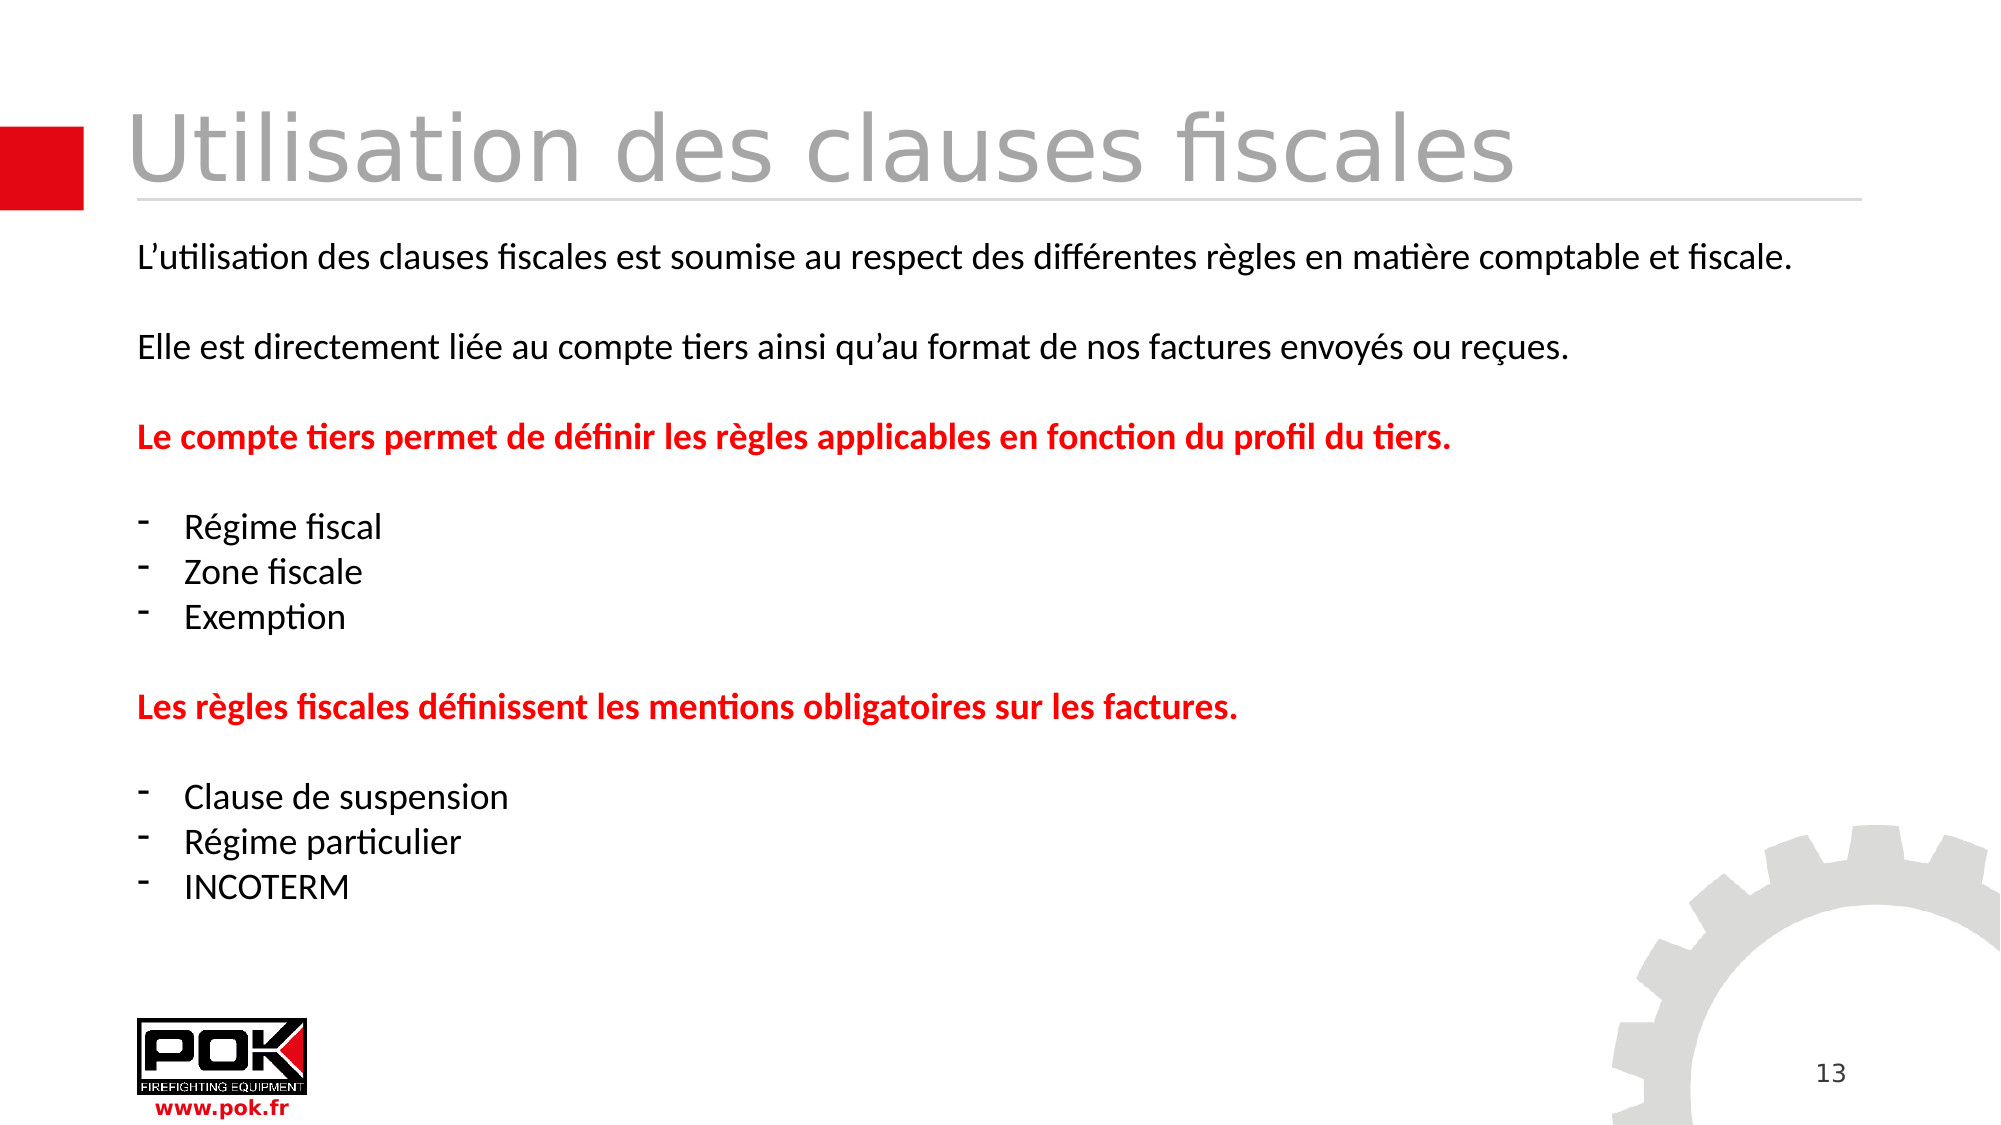

# Utilisation des clauses fiscales
L’utilisation des clauses fiscales est soumise au respect des différentes règles en matière comptable et fiscale.

Elle est directement liée au compte tiers ainsi qu’au format de nos factures envoyés ou reçues.

Le compte tiers permet de définir les règles applicables en fonction du profil du tiers.

Régime fiscal
Zone fiscale
Exemption

Les règles fiscales définissent les mentions obligatoires sur les factures.

Clause de suspension
Régime particulier
INCOTERM

13